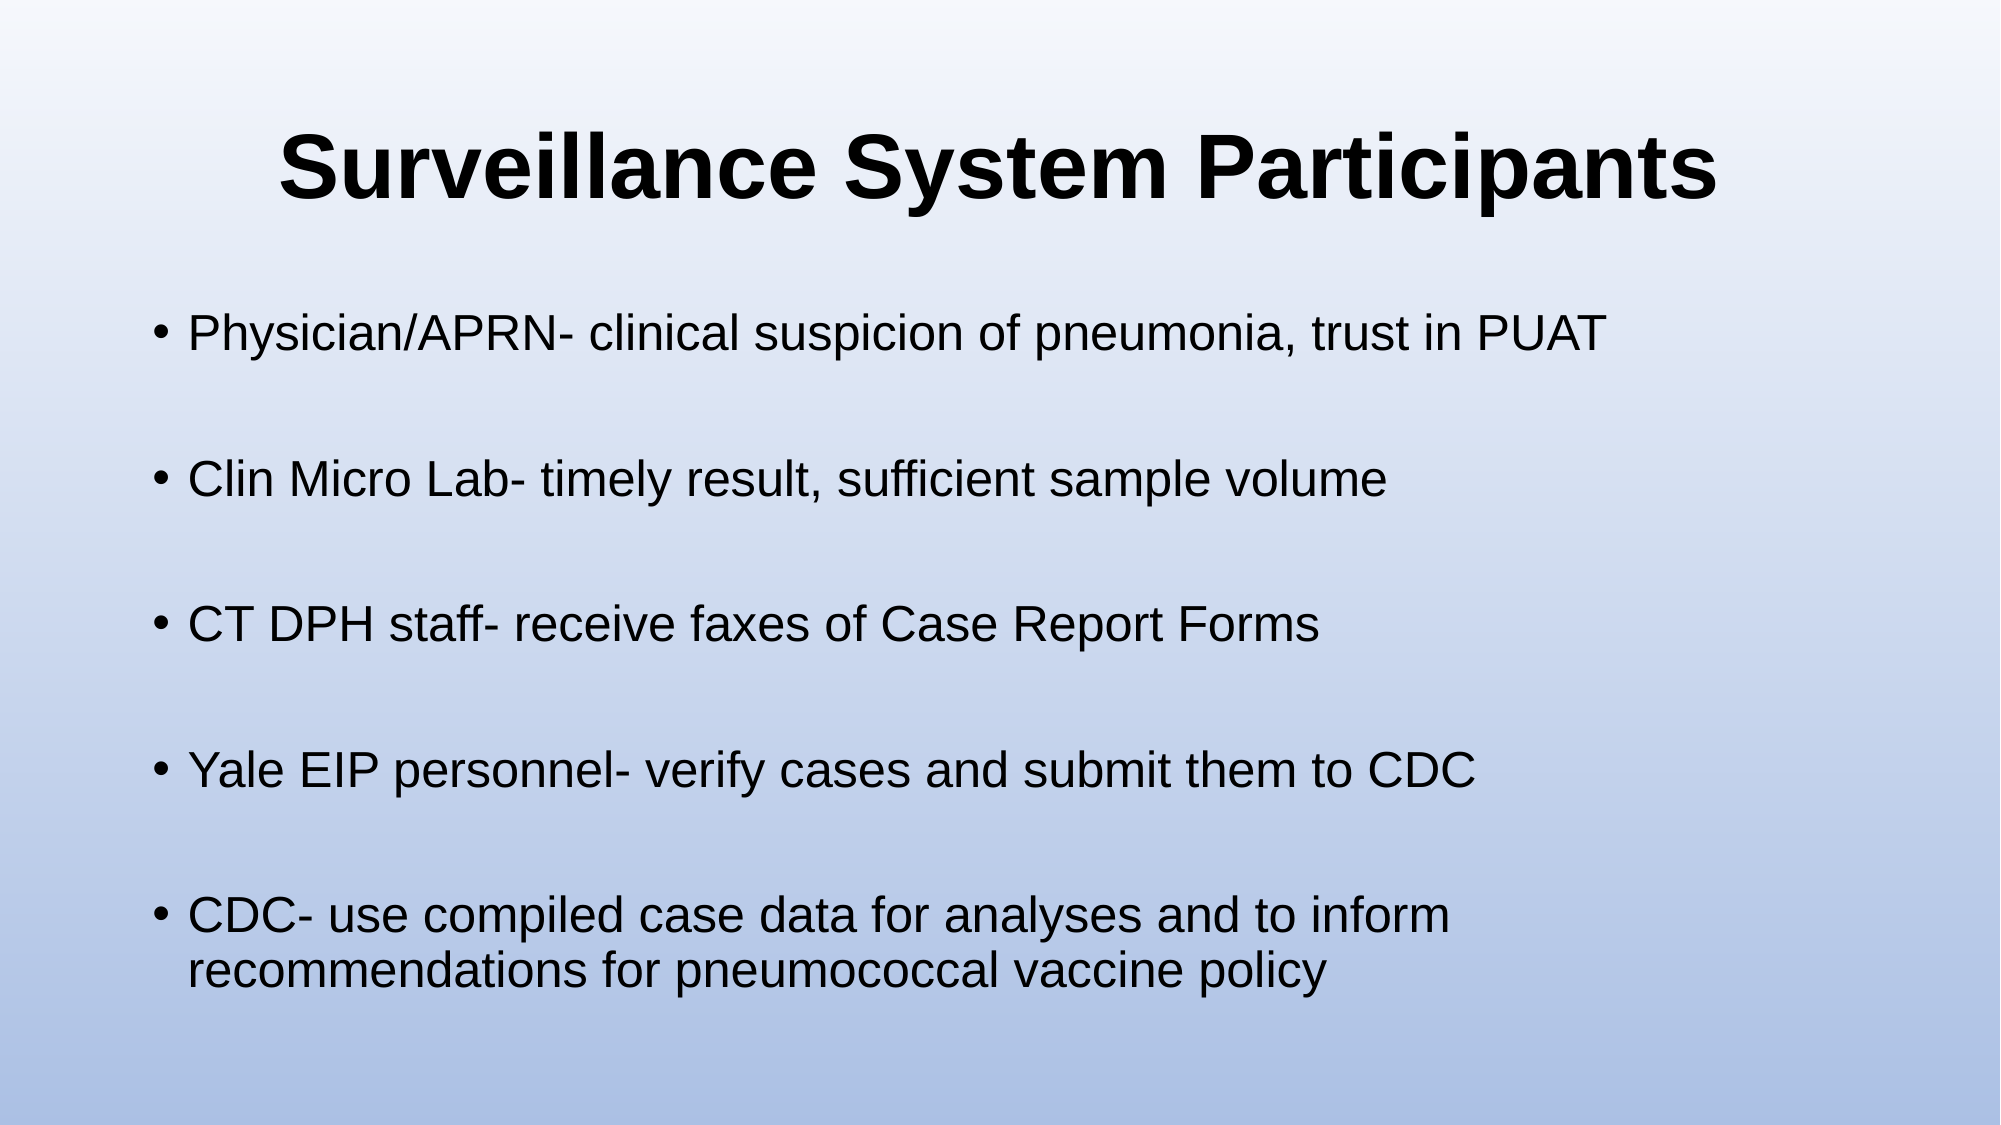

# Surveillance System Participants
Physician/APRN- clinical suspicion of pneumonia, trust in PUAT

Clin Micro Lab- timely result, sufficient sample volume

CT DPH staff- receive faxes of Case Report Forms

Yale EIP personnel- verify cases and submit them to CDC

CDC- use compiled case data for analyses and to inform recommendations for pneumococcal vaccine policy